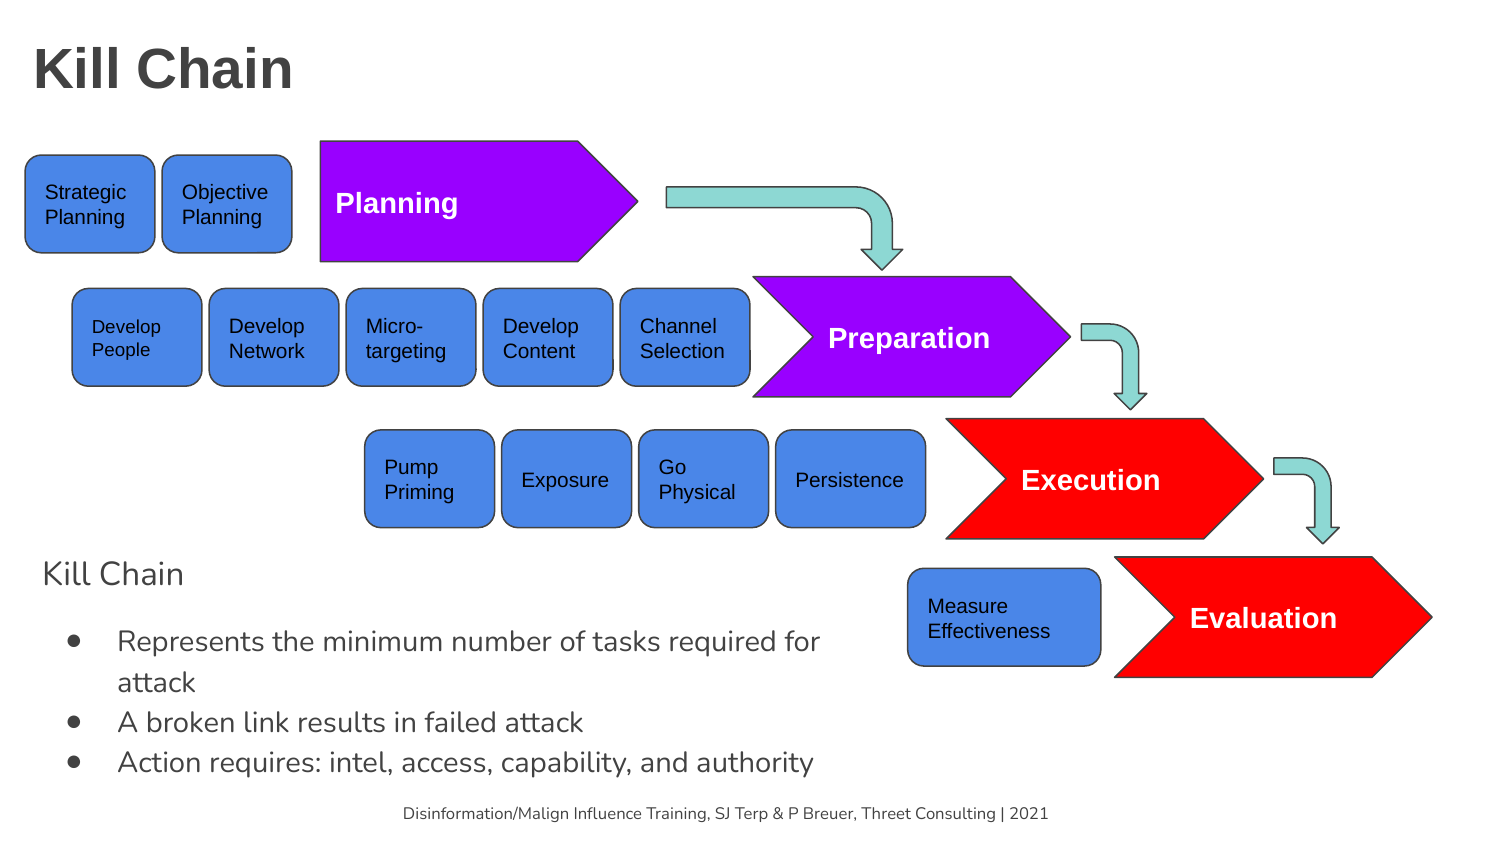

# Kill Chain

Planning
Strategic Planning
Objective
Planning
Preparation
Develop
People
Develop
Network
Micro-
targeting
Develop
Content
Channel Selection

Execution
Pump Priming
Exposure
Go Physical
Persistence

Kill Chain
Represents the minimum number of tasks required for attack
A broken link results in failed attack
Action requires: intel, access, capability, and authority
Evaluation
Measure Effectiveness